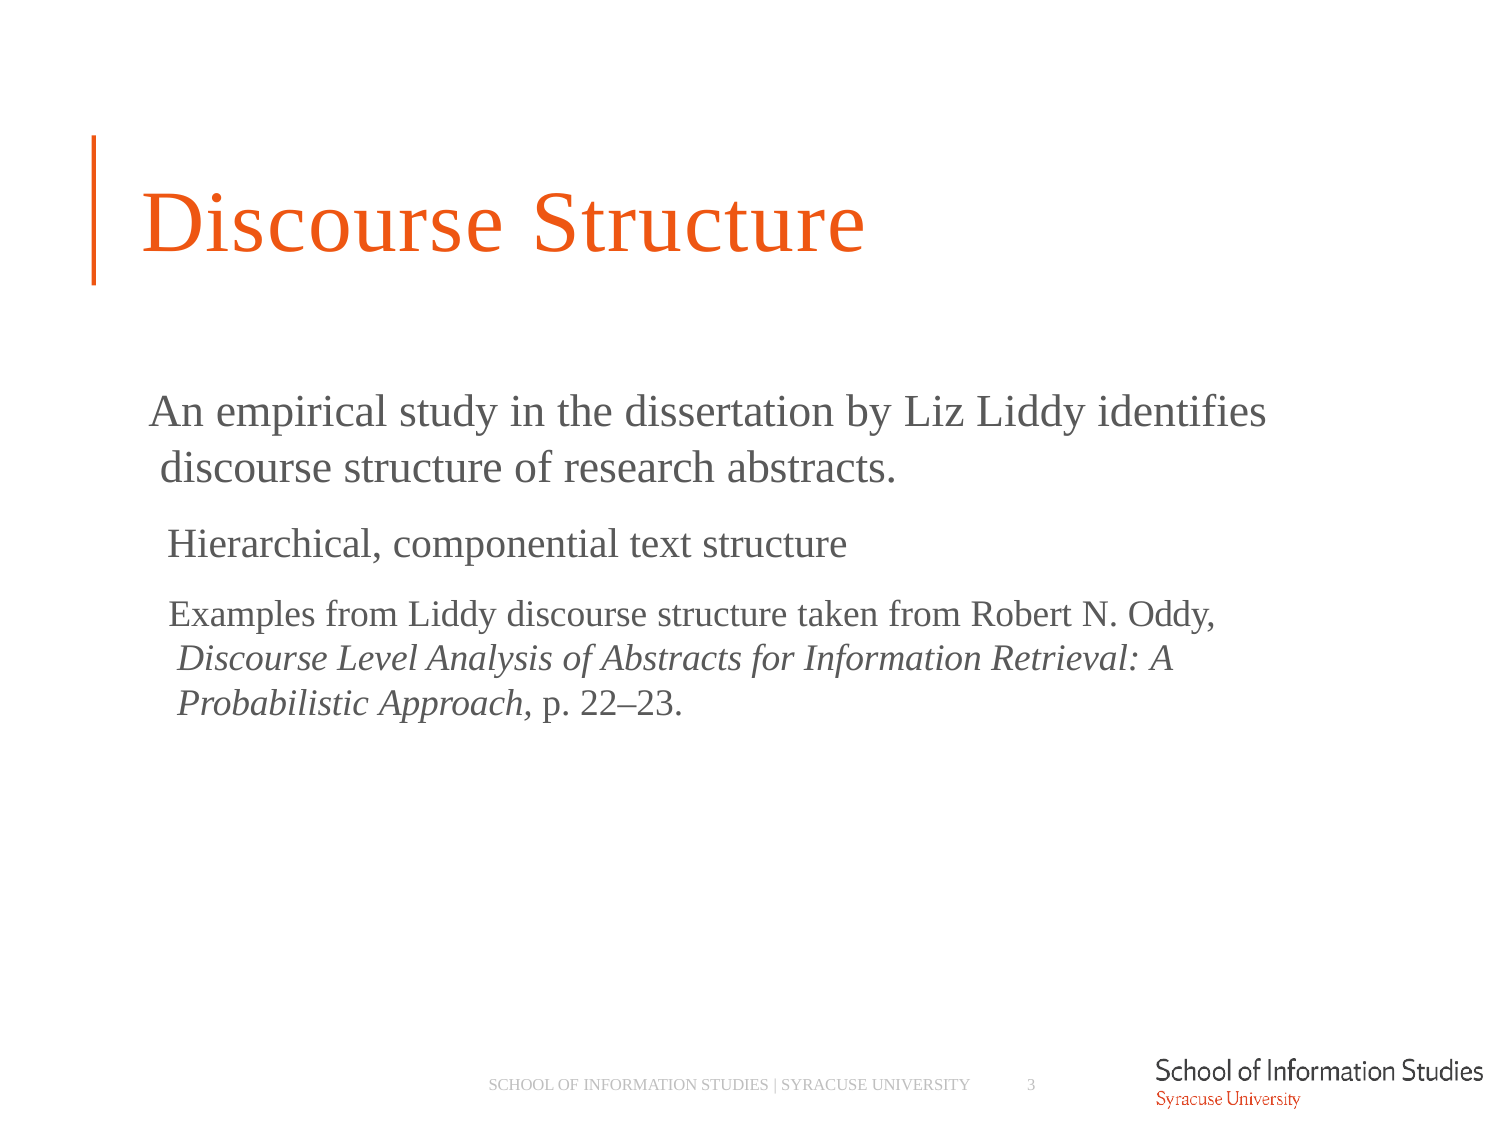

# Discourse Structure
An empirical study in the dissertation by Liz Liddy identifies  discourse structure of research abstracts.
­ Hierarchical, componential text structure
­ Examples from Liddy discourse structure taken from Robert N. Oddy,  Discourse Level Analysis of Abstracts for Information Retrieval: A  Probabilistic Approach, p. 22–23.
SCHOOL OF INFORMATION STUDIES | SYRACUSE UNIVERSITY
3